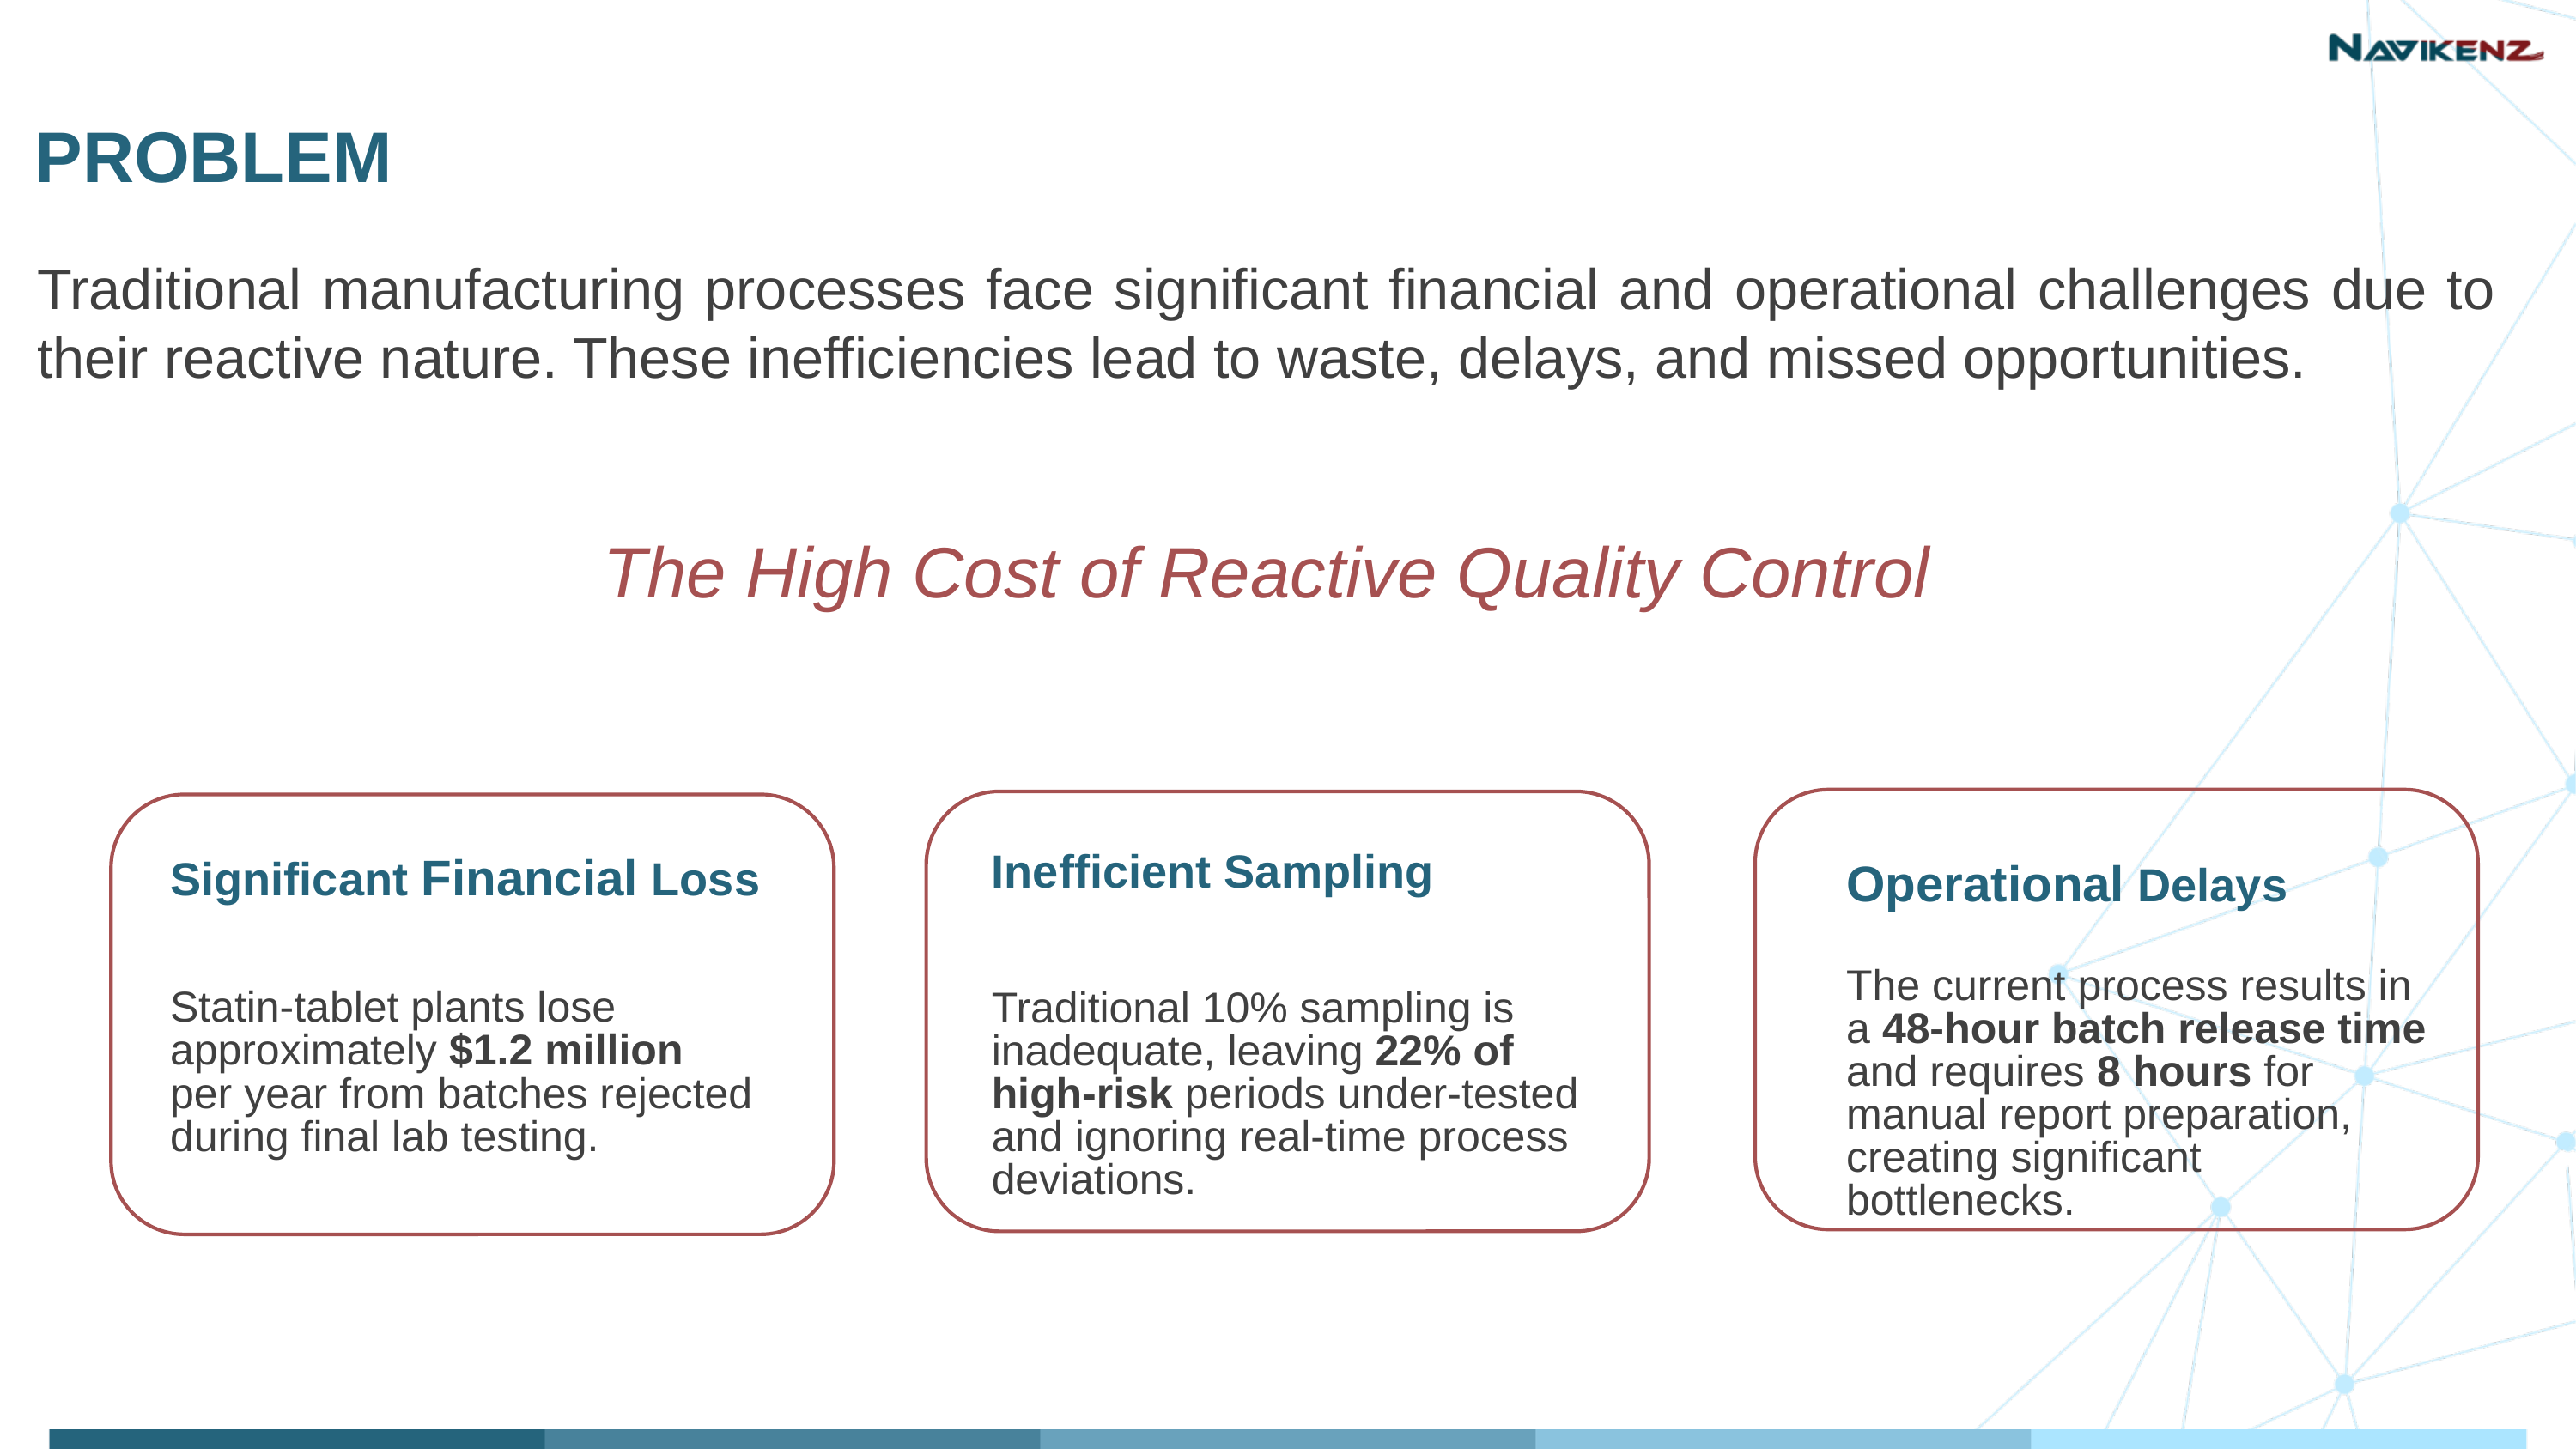

PROBLEM
Traditional manufacturing processes face significant financial and operational challenges due to their reactive nature. These inefficiencies lead to waste, delays, and missed opportunities.

The High Cost of Reactive Quality Control

Inefficient Sampling
Significant Financial Loss
Operational Delays
The current process results in a 48-hour batch release time and requires 8 hours for manual report preparation, creating significant bottlenecks.
Traditional 10% sampling is inadequate, leaving 22% of high-risk periods under-tested and ignoring real-time process deviations.
Statin-tablet plants lose approximately $1.2 million per year from batches rejected during final lab testing.